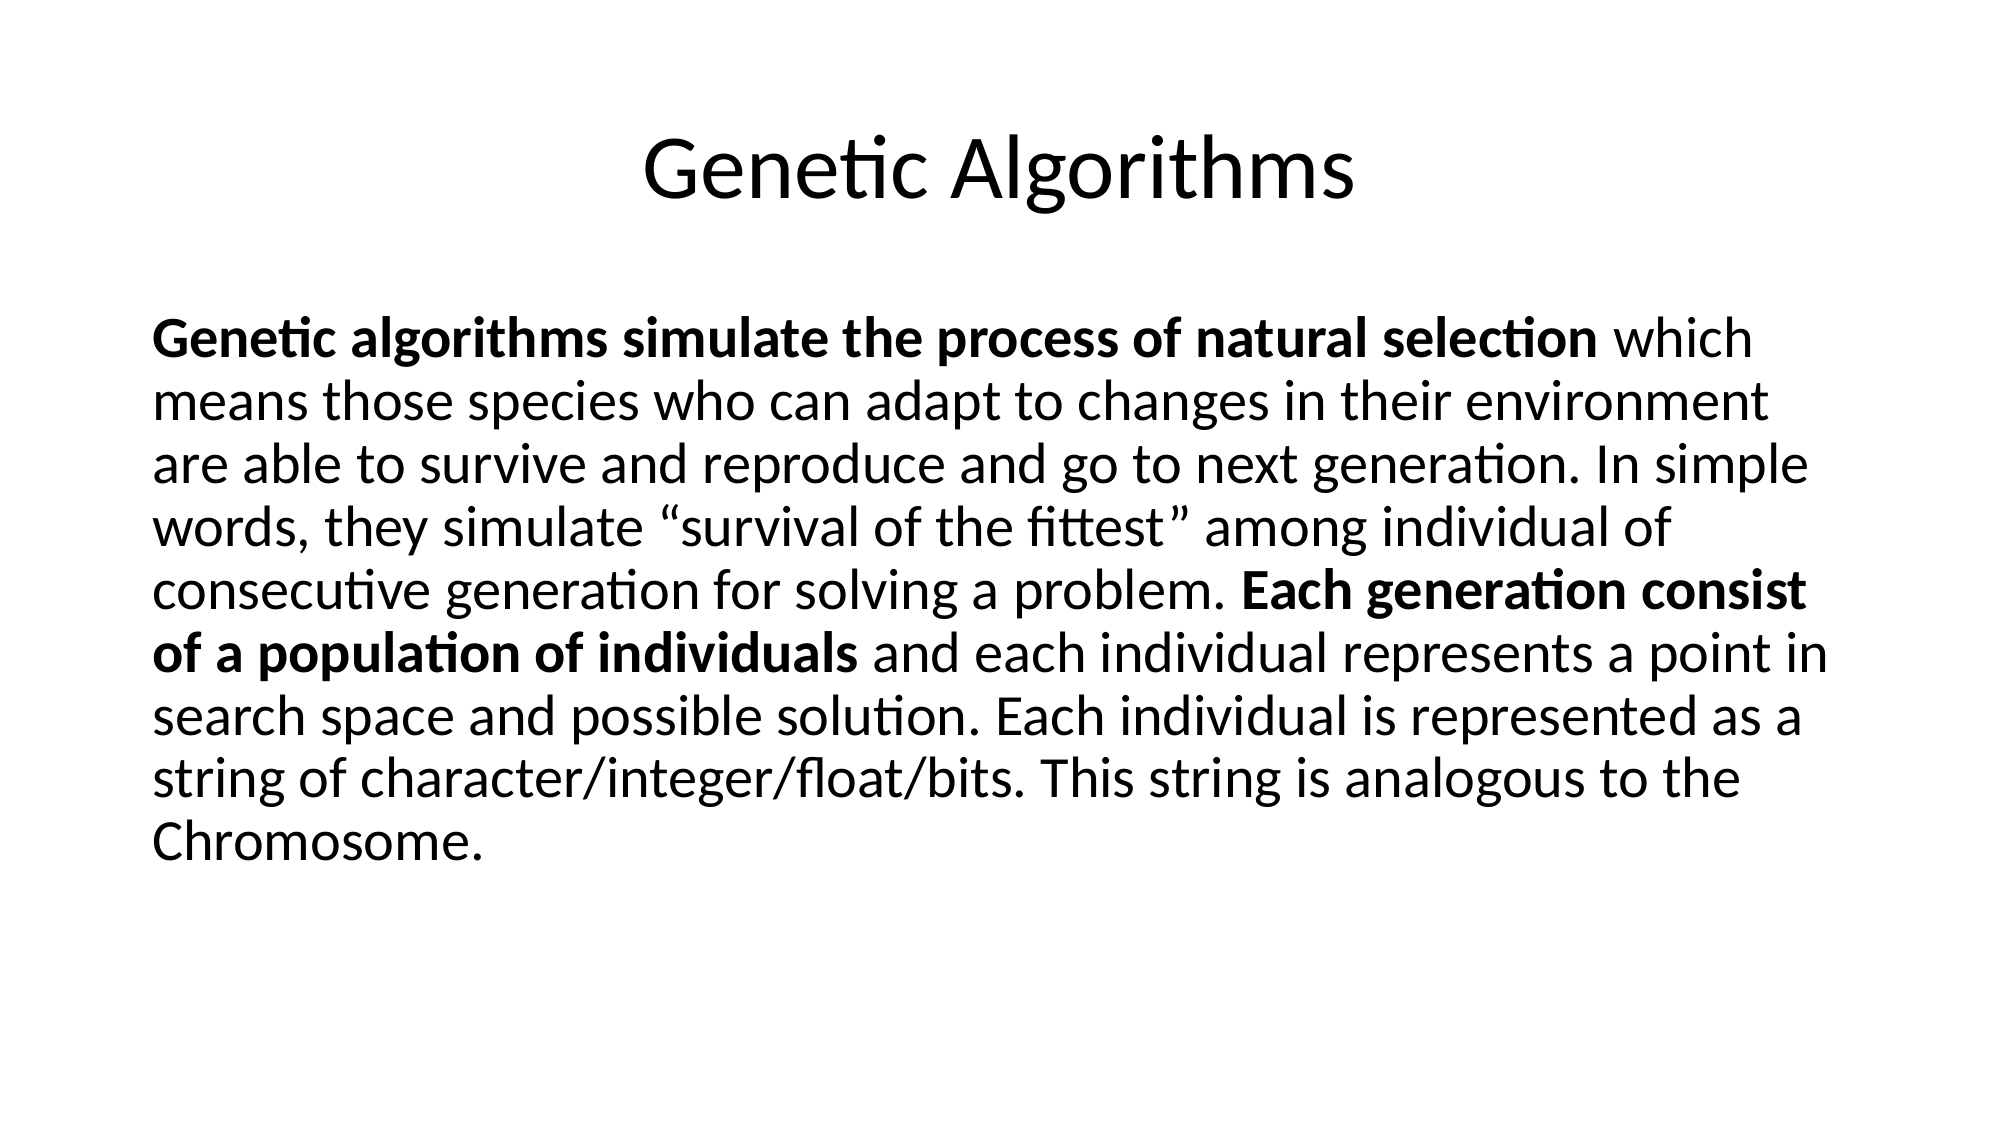

# Genetic Algorithms
Genetic algorithms simulate the process of natural selection which means those species who can adapt to changes in their environment are able to survive and reproduce and go to next generation. In simple words, they simulate “survival of the fittest” among individual of consecutive generation for solving a problem. Each generation consist of a population of individuals and each individual represents a point in search space and possible solution. Each individual is represented as a string of character/integer/float/bits. This string is analogous to the Chromosome.